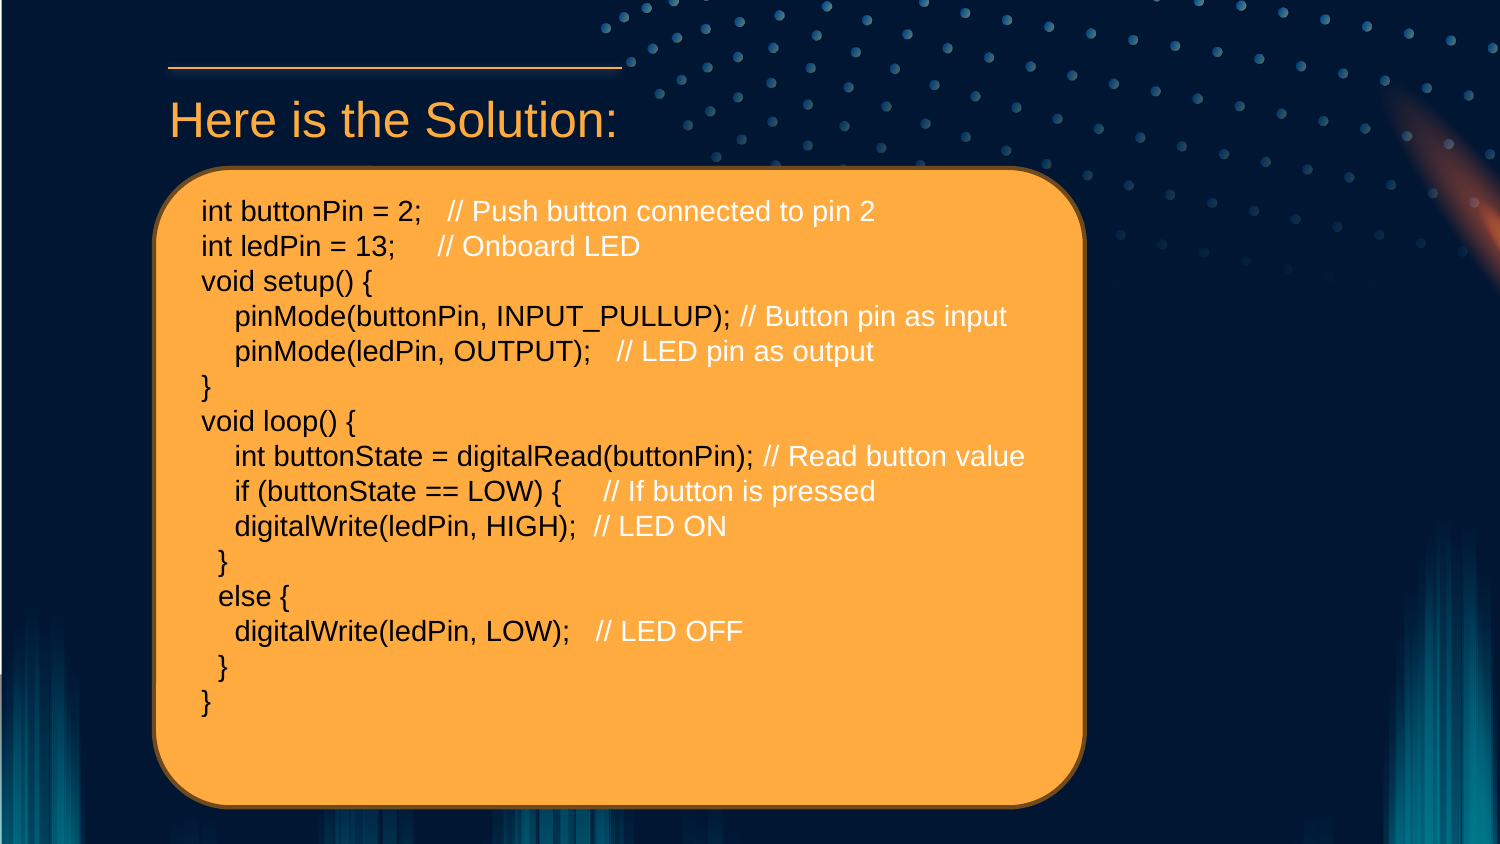

Here is the Solution:

int buttonPin = 2;   // Push button connected to pin 2
int ledPin = 13;     // Onboard LED
void setup() {
    pinMode(buttonPin, INPUT_PULLUP); // Button pin as input
    pinMode(ledPin, OUTPUT);   // LED pin as output
}
void loop() {
    int buttonState = digitalRead(buttonPin); // Read button value
    if (buttonState == LOW) {     // If button is pressed
    digitalWrite(ledPin, HIGH);  // LED ON
  }
  else {
    digitalWrite(ledPin, LOW);   // LED OFF
  }
}